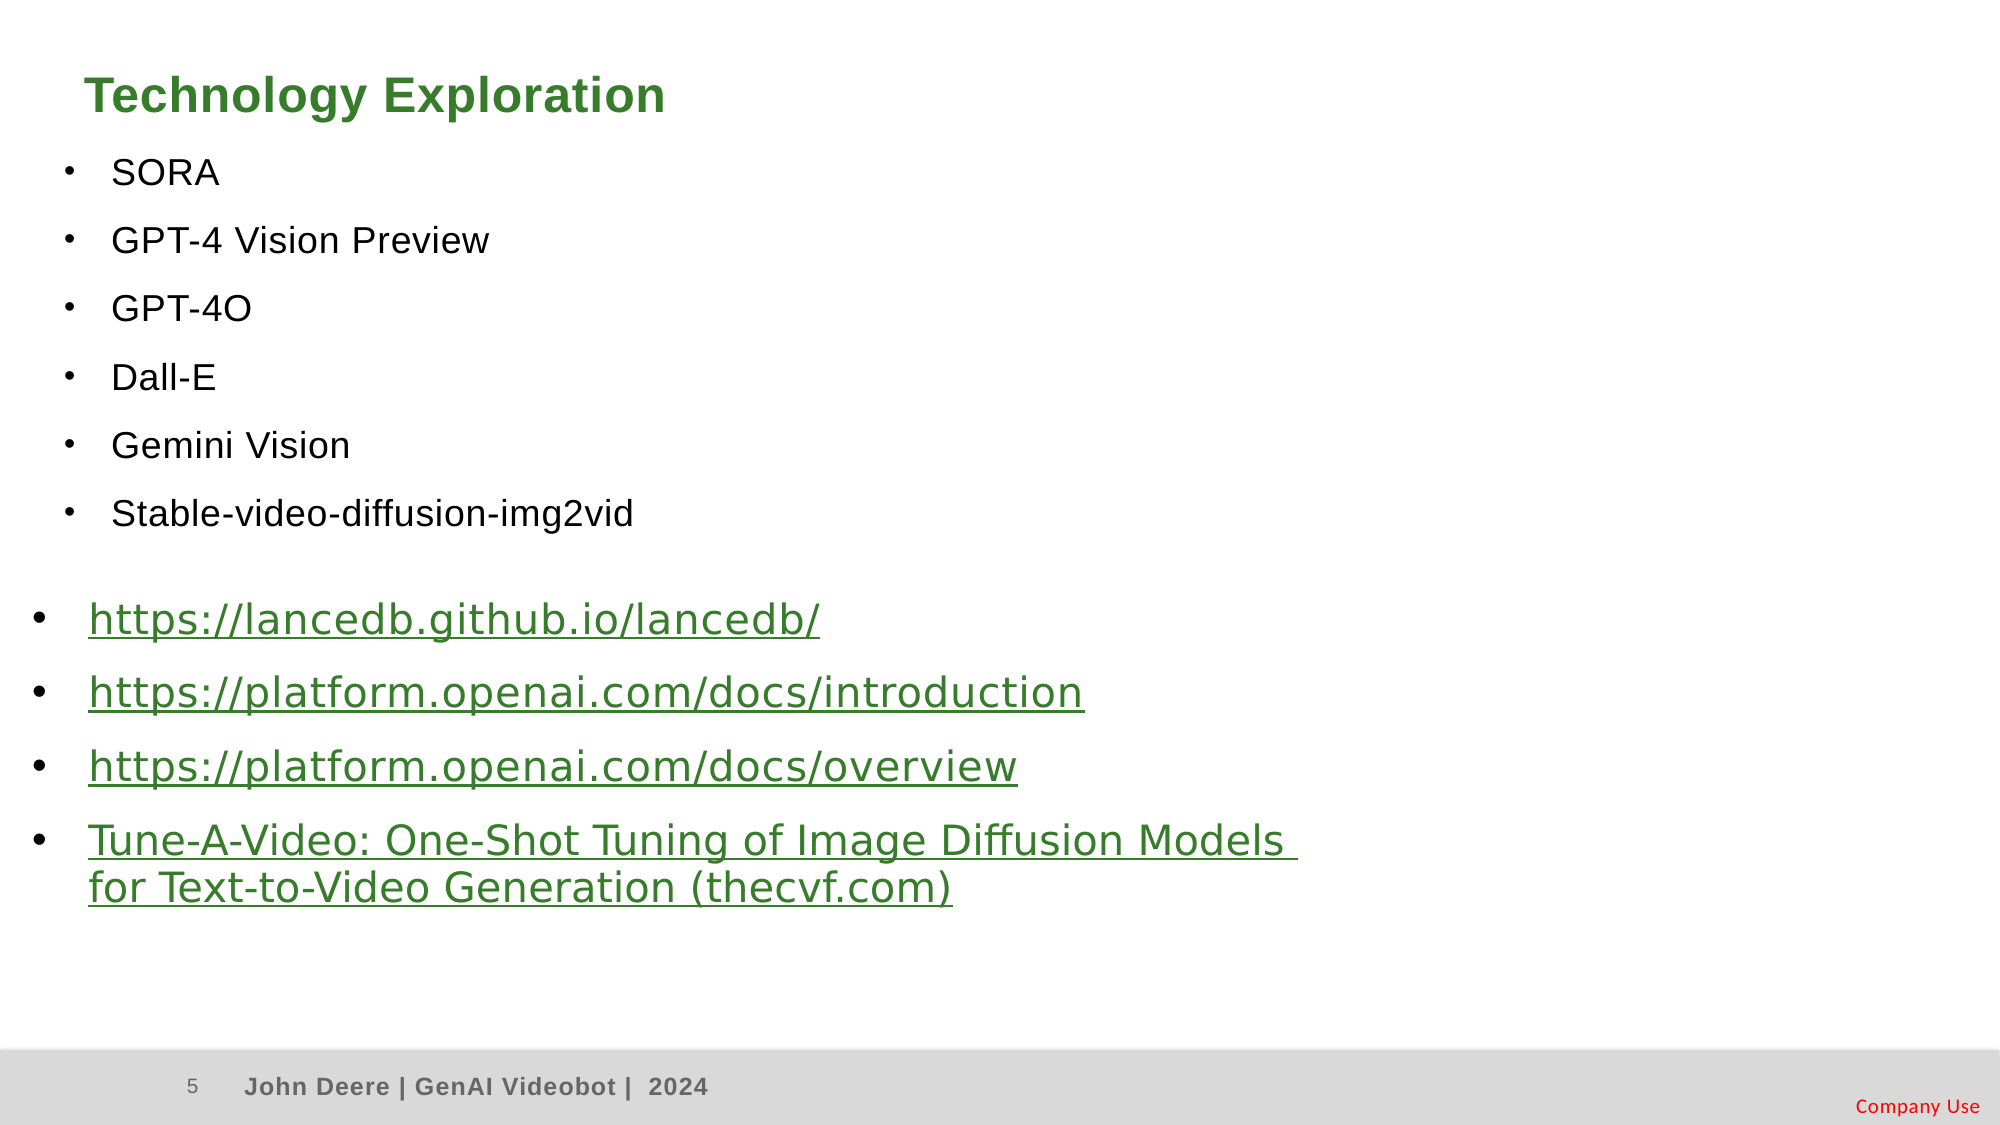

Technology Exploration
SORA
GPT-4 Vision Preview
GPT-4O
Dall-E
Gemini Vision
Stable-video-diffusion-img2vid

https://lancedb.github.io/lancedb/
https://platform.openai.com/docs/introduction
https://platform.openai.com/docs/overview
Tune-A-Video: One-Shot Tuning of Image Diffusion Models for Text-to-Video Generation (thecvf.com)